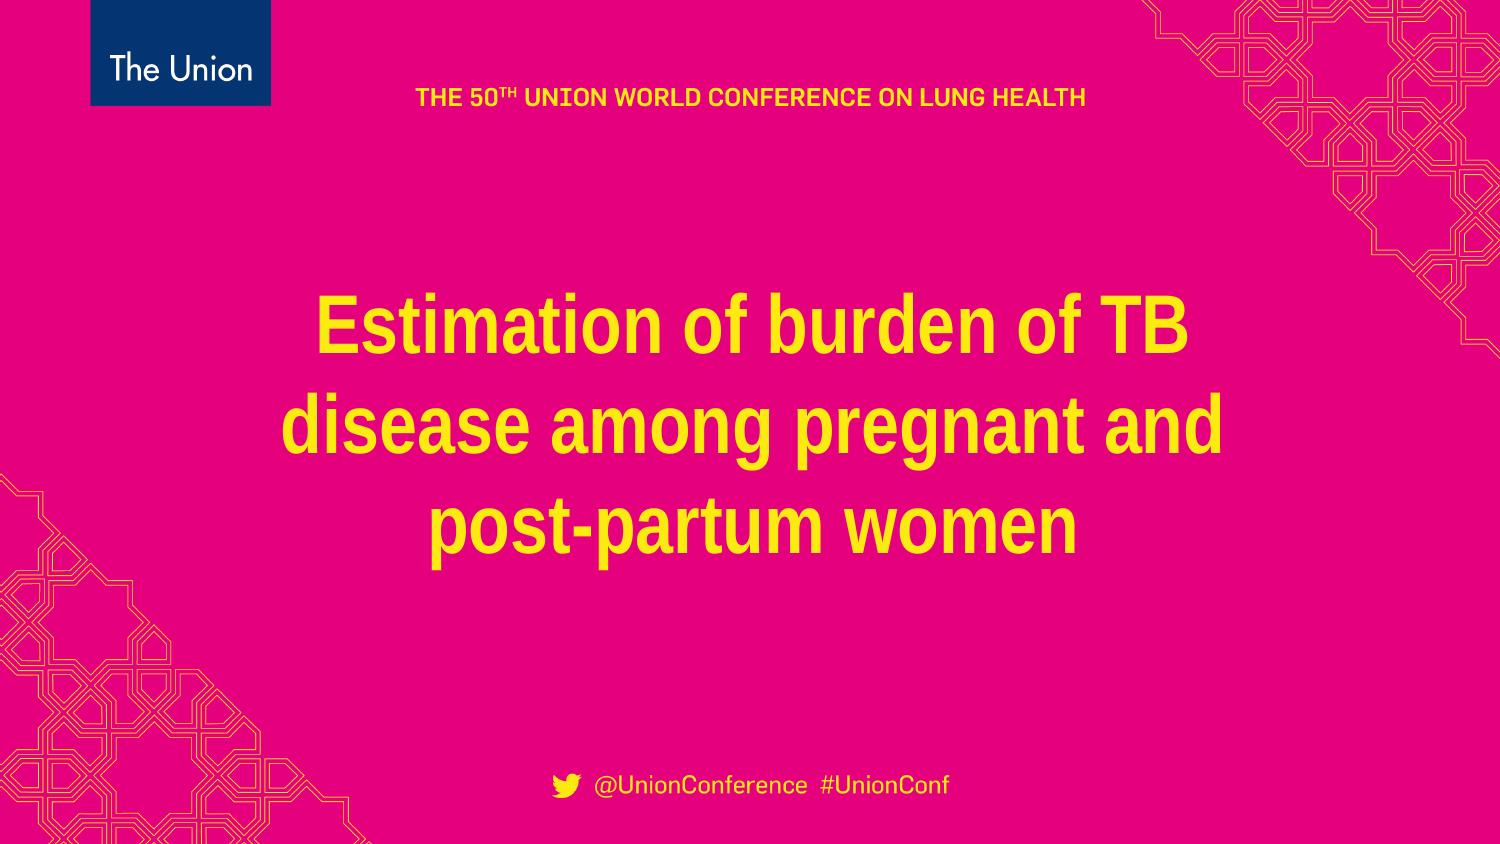

Estimation of burden of TB disease among pregnant and post-partum women